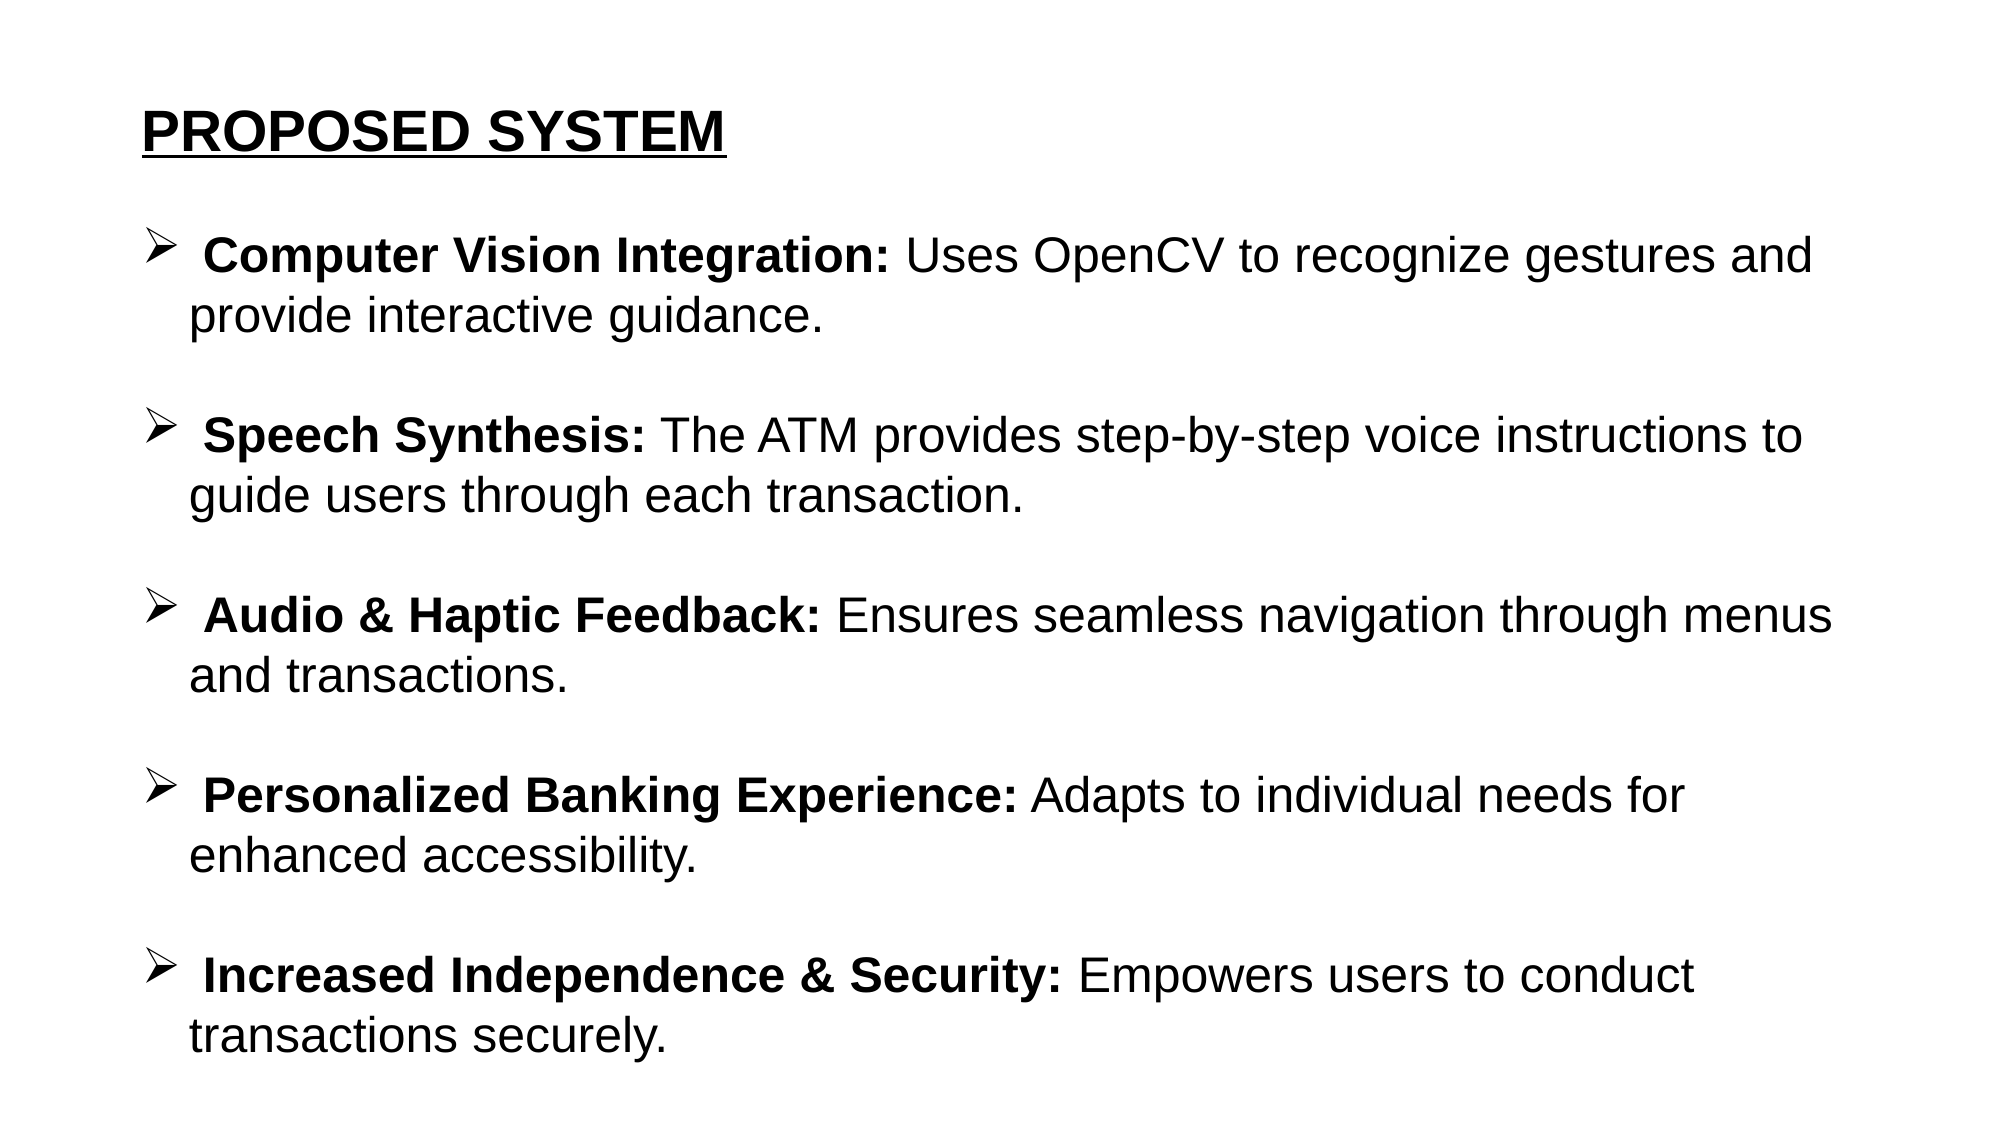

PROPOSED SYSTEM
 Computer Vision Integration: Uses OpenCV to recognize gestures and provide interactive guidance.

 Speech Synthesis: The ATM provides step-by-step voice instructions to guide users through each transaction.

 Audio & Haptic Feedback: Ensures seamless navigation through menus and transactions.

 Personalized Banking Experience: Adapts to individual needs for enhanced accessibility.

 Increased Independence & Security: Empowers users to conduct transactions securely.